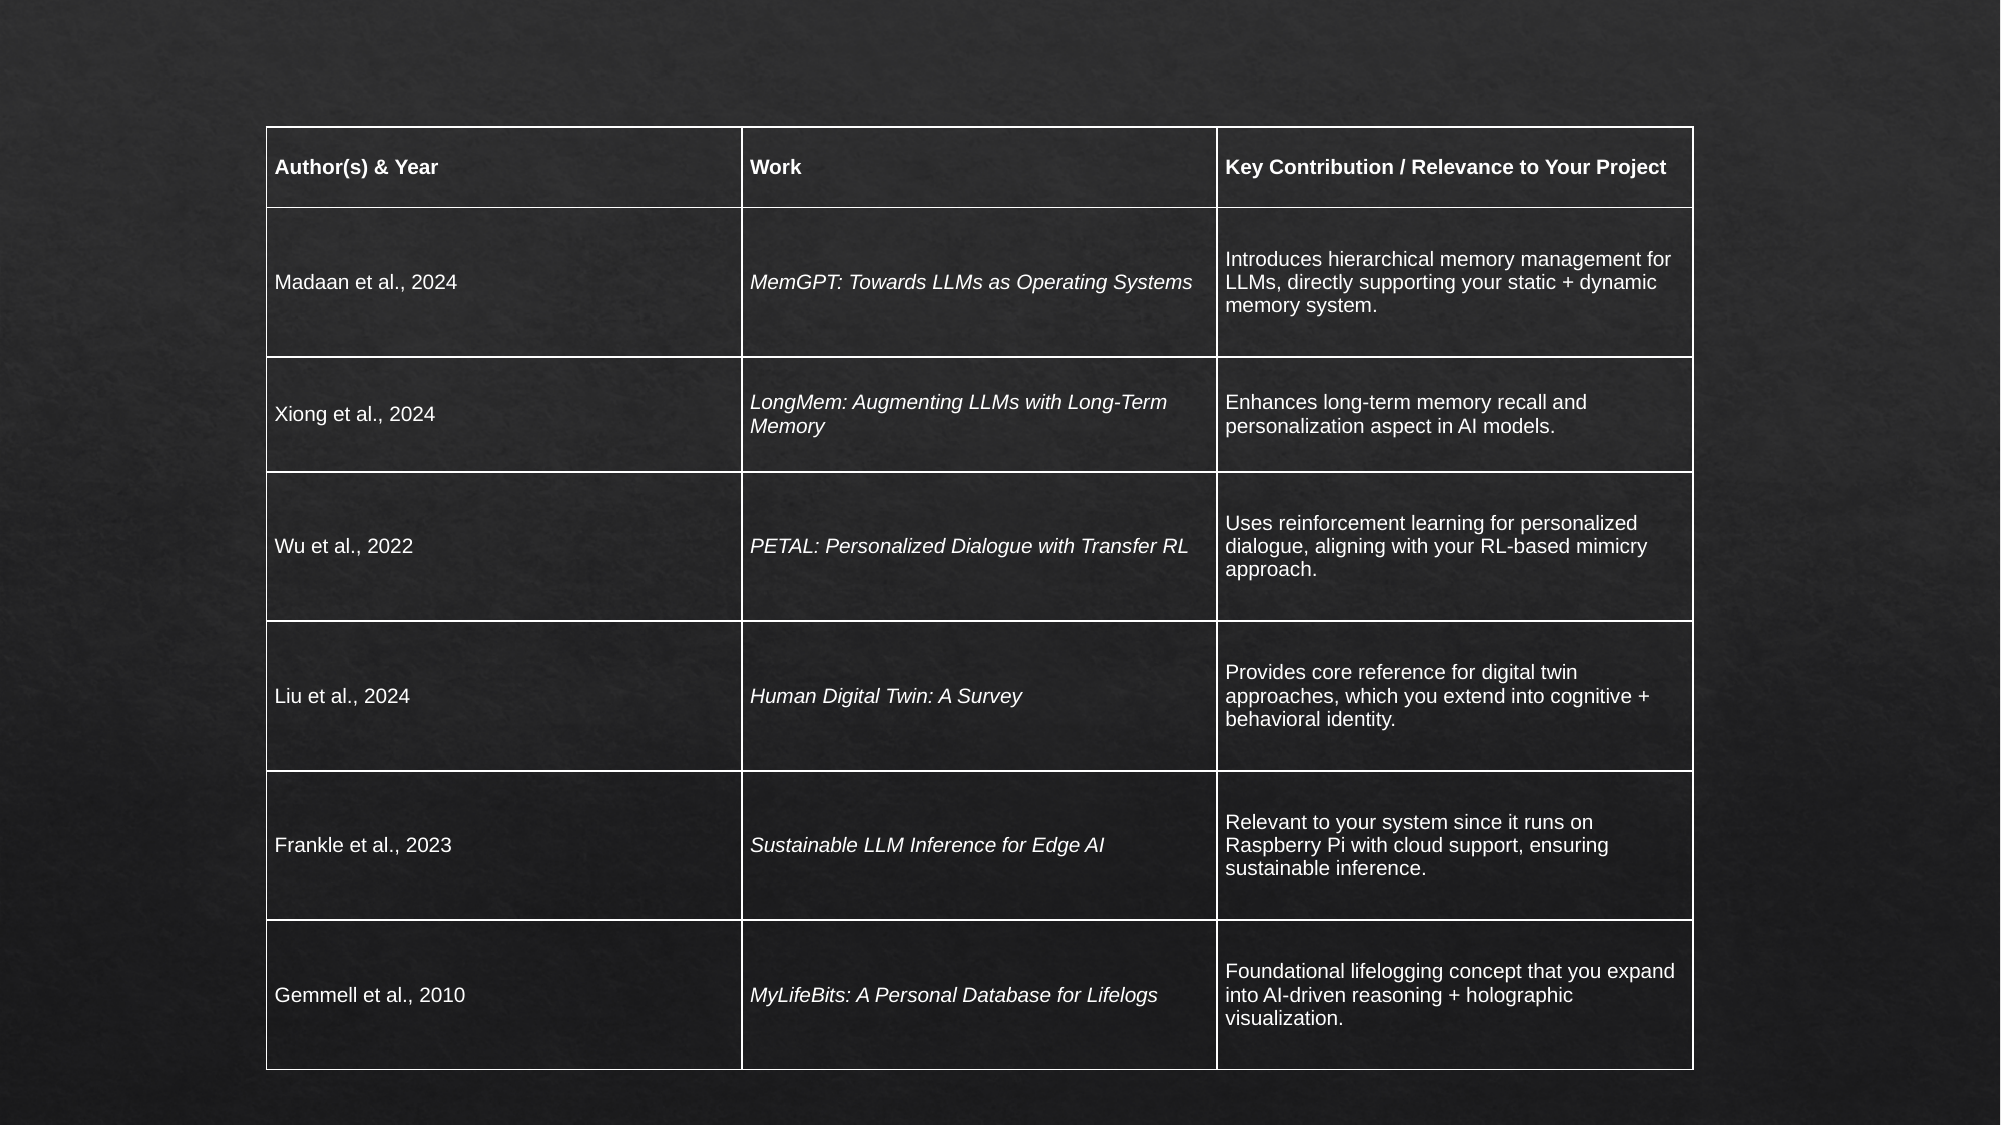

| Author(s) & Year | Work | Key Contribution / Relevance to Your Project |
| --- | --- | --- |
| Madaan et al., 2024 | MemGPT: Towards LLMs as Operating Systems | Introduces hierarchical memory management for LLMs, directly supporting your static + dynamic memory system. |
| Xiong et al., 2024 | LongMem: Augmenting LLMs with Long-Term Memory | Enhances long-term memory recall and personalization aspect in AI models. |
| Wu et al., 2022 | PETAL: Personalized Dialogue with Transfer RL | Uses reinforcement learning for personalized dialogue, aligning with your RL-based mimicry approach. |
| Liu et al., 2024 | Human Digital Twin: A Survey | Provides core reference for digital twin approaches, which you extend into cognitive + behavioral identity. |
| Frankle et al., 2023 | Sustainable LLM Inference for Edge AI | Relevant to your system since it runs on Raspberry Pi with cloud support, ensuring sustainable inference. |
| Gemmell et al., 2010 | MyLifeBits: A Personal Database for Lifelogs | Foundational lifelogging concept that you expand into AI-driven reasoning + holographic visualization. |